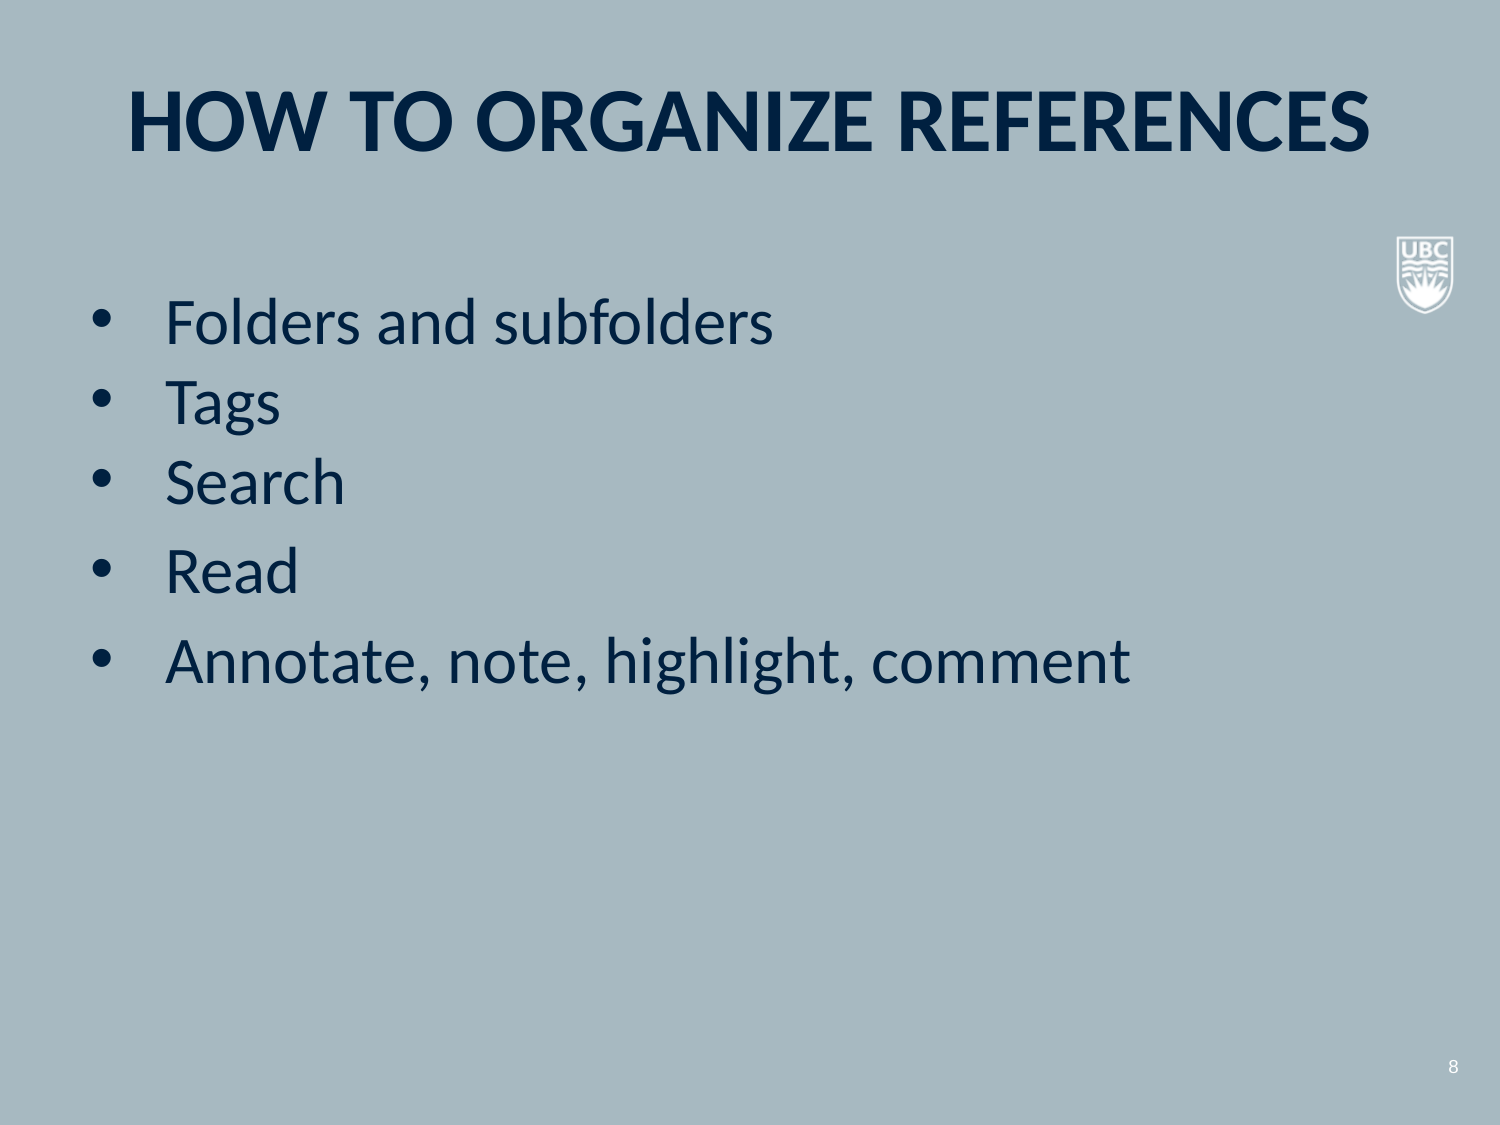

# HOW TO ORGANIZE REFERENCES
Folders and subfolders
Tags
Search
Read
Annotate, note, highlight, comment